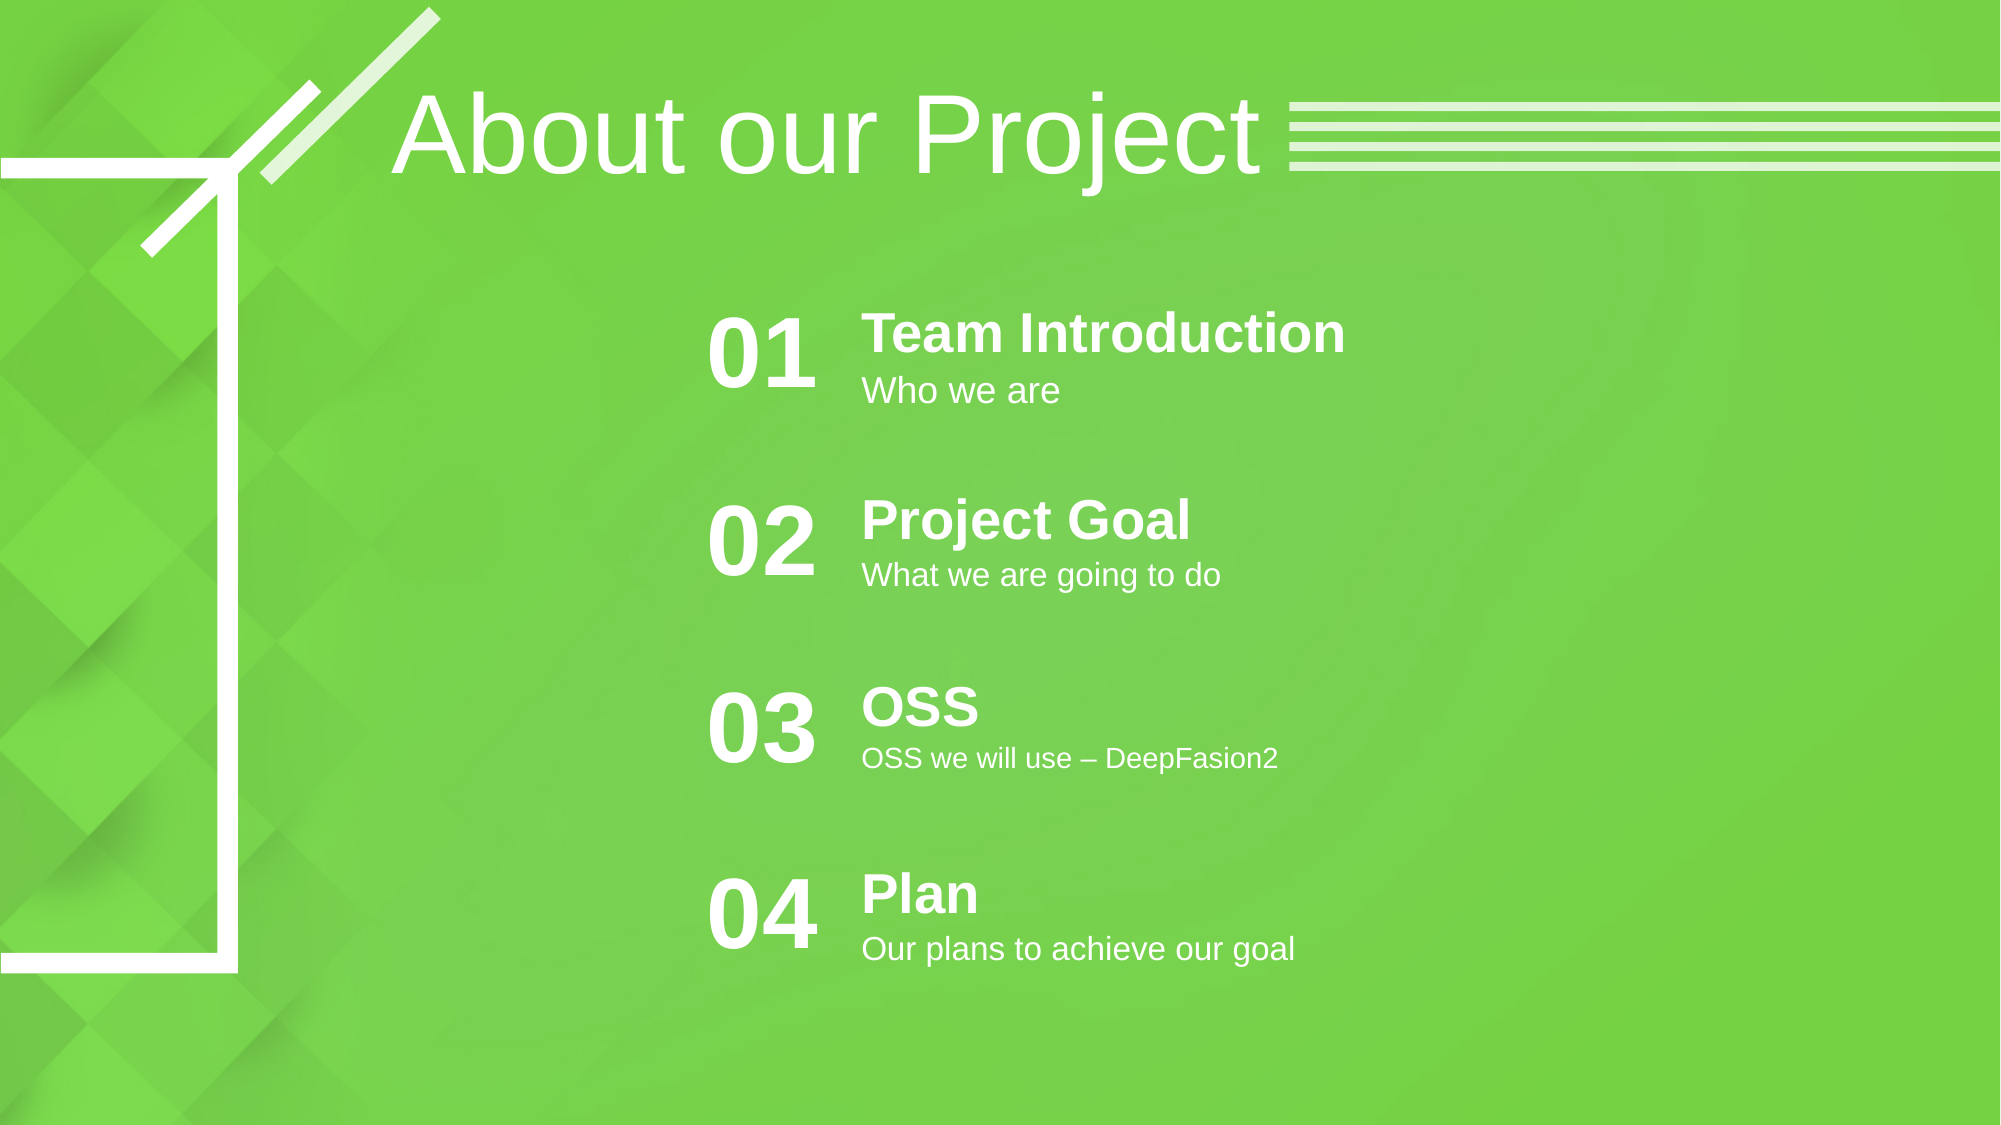

About our Project

01
Team Introduction
Who we are

02
Project Goal
What we are going to do
03
OSS
OSS we will use – DeepFasion2
04
Plan
Our plans to achieve our goal